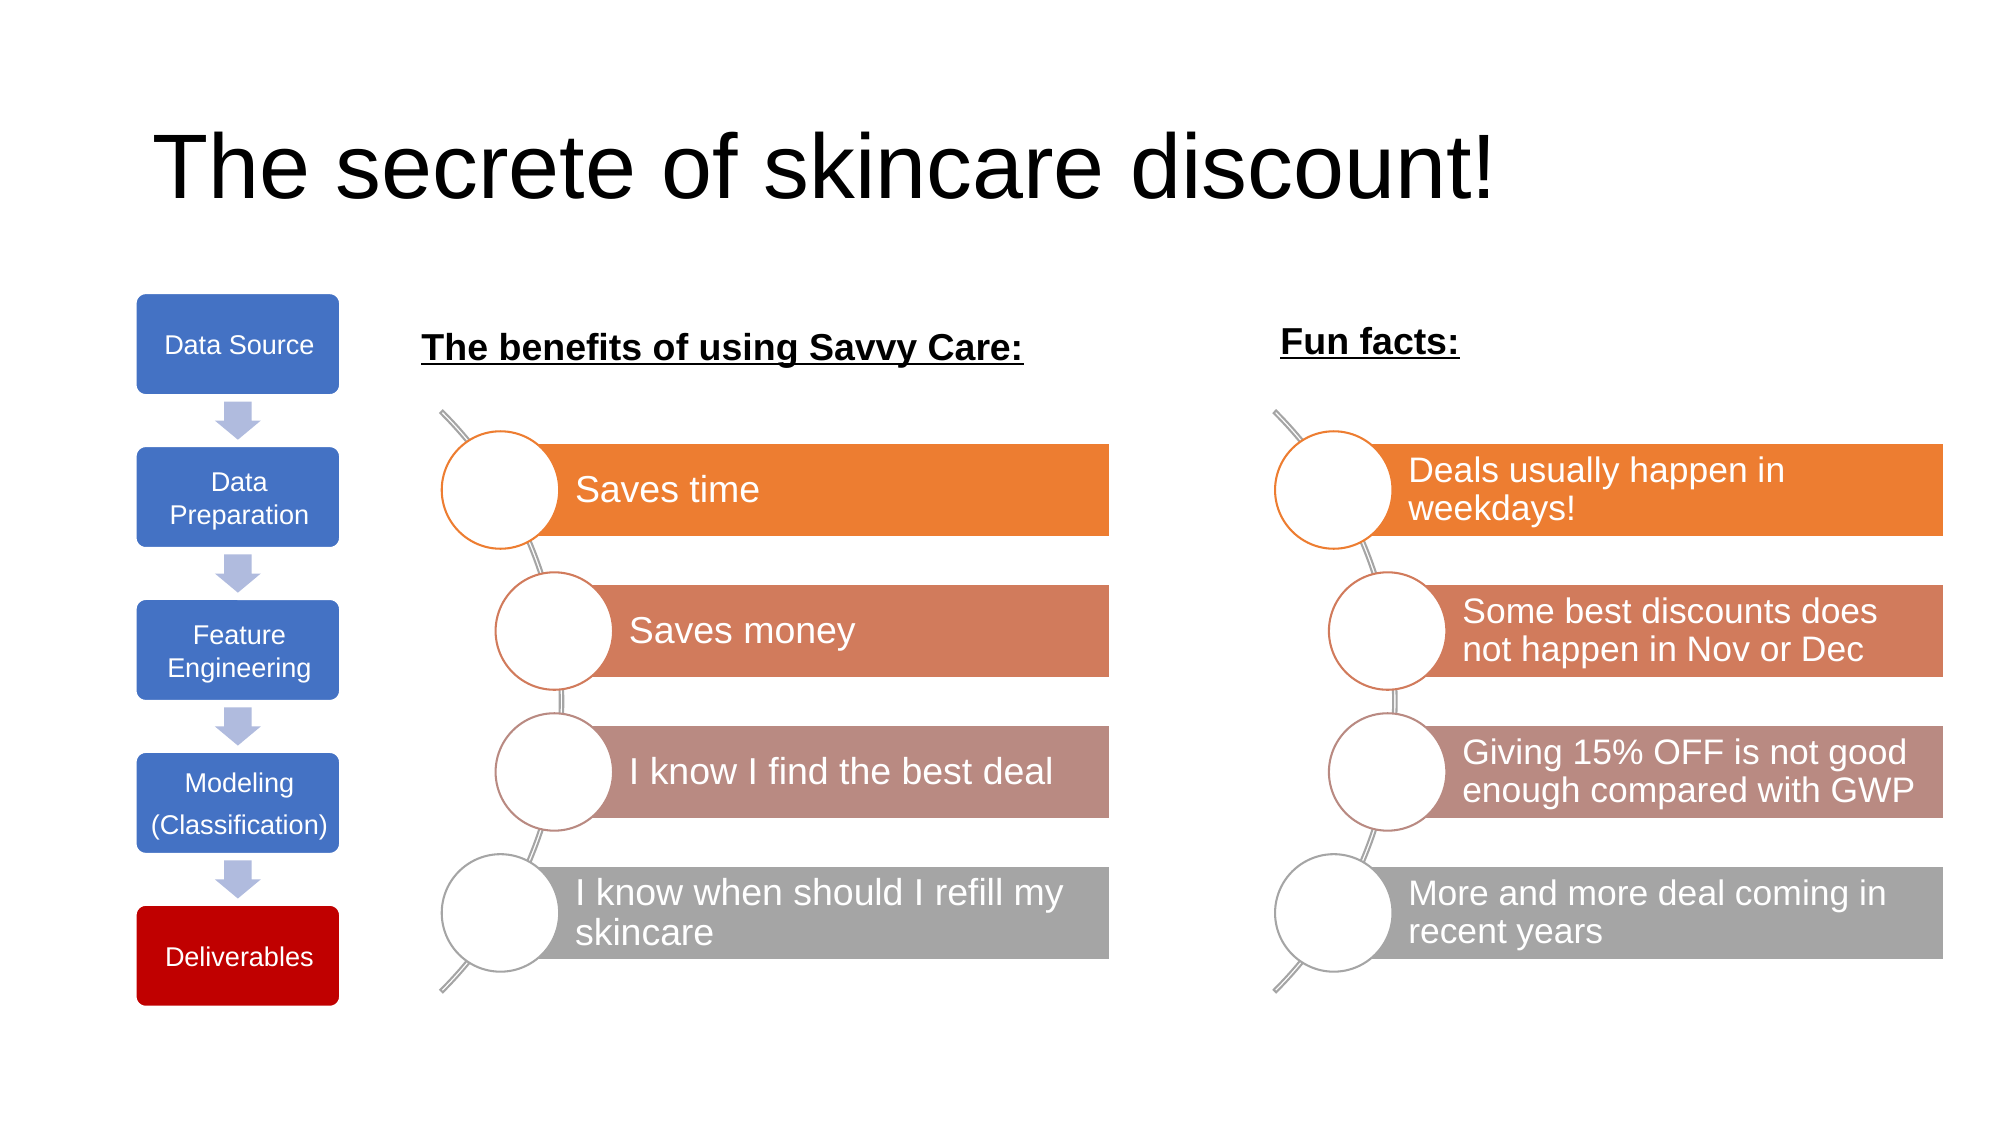

# The secrete of skincare discount!
Data Source

Data Preparation

Feature Engineering

Modeling
(Classification)

Deliverables
Fun facts:
The benefits of using Savvy Care:
Deals usually happen in weekdays!
Some best discounts does not happen in Nov or Dec
Giving 15% OFF is not good enough compared with GWP
More and more deal coming in recent years
Saves time
Saves money
I know I find the best deal
I know when should I refill my skincare